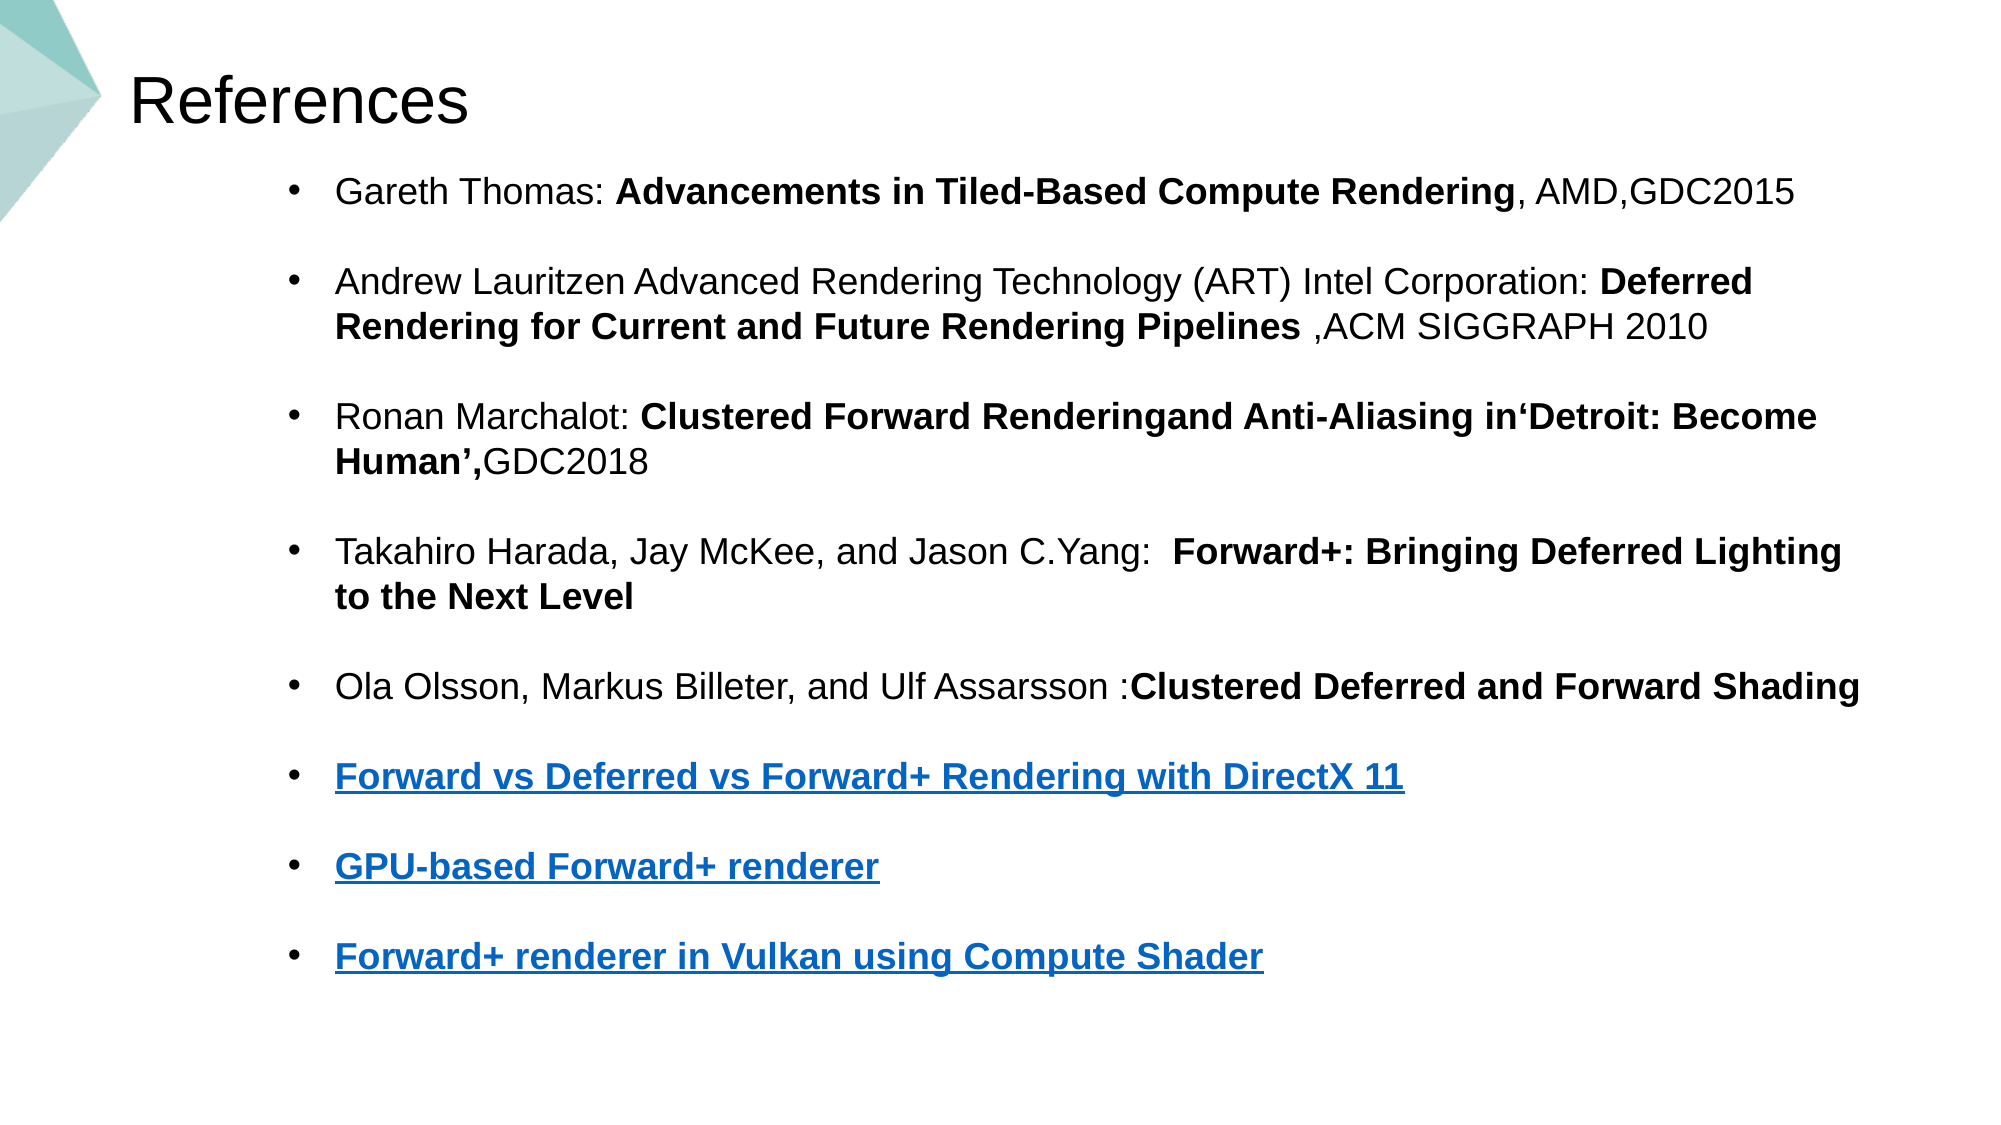

References
Gareth Thomas: Advancements in Tiled-Based Compute Rendering, AMD,GDC2015

Andrew Lauritzen Advanced Rendering Technology (ART) Intel Corporation: Deferred Rendering for Current and Future Rendering Pipelines ,ACM SIGGRAPH 2010

Ronan Marchalot: Clustered Forward Renderingand Anti-Aliasing in‘Detroit: Become Human’,GDC2018

Takahiro Harada, Jay McKee, and Jason C.Yang:  Forward+: Bringing Deferred Lighting to the Next Level

Ola Olsson, Markus Billeter, and Ulf Assarsson :Clustered Deferred and Forward Shading

Forward vs Deferred vs Forward+ Rendering with DirectX 11

GPU-based Forward+ renderer

Forward+ renderer in Vulkan using Compute Shader